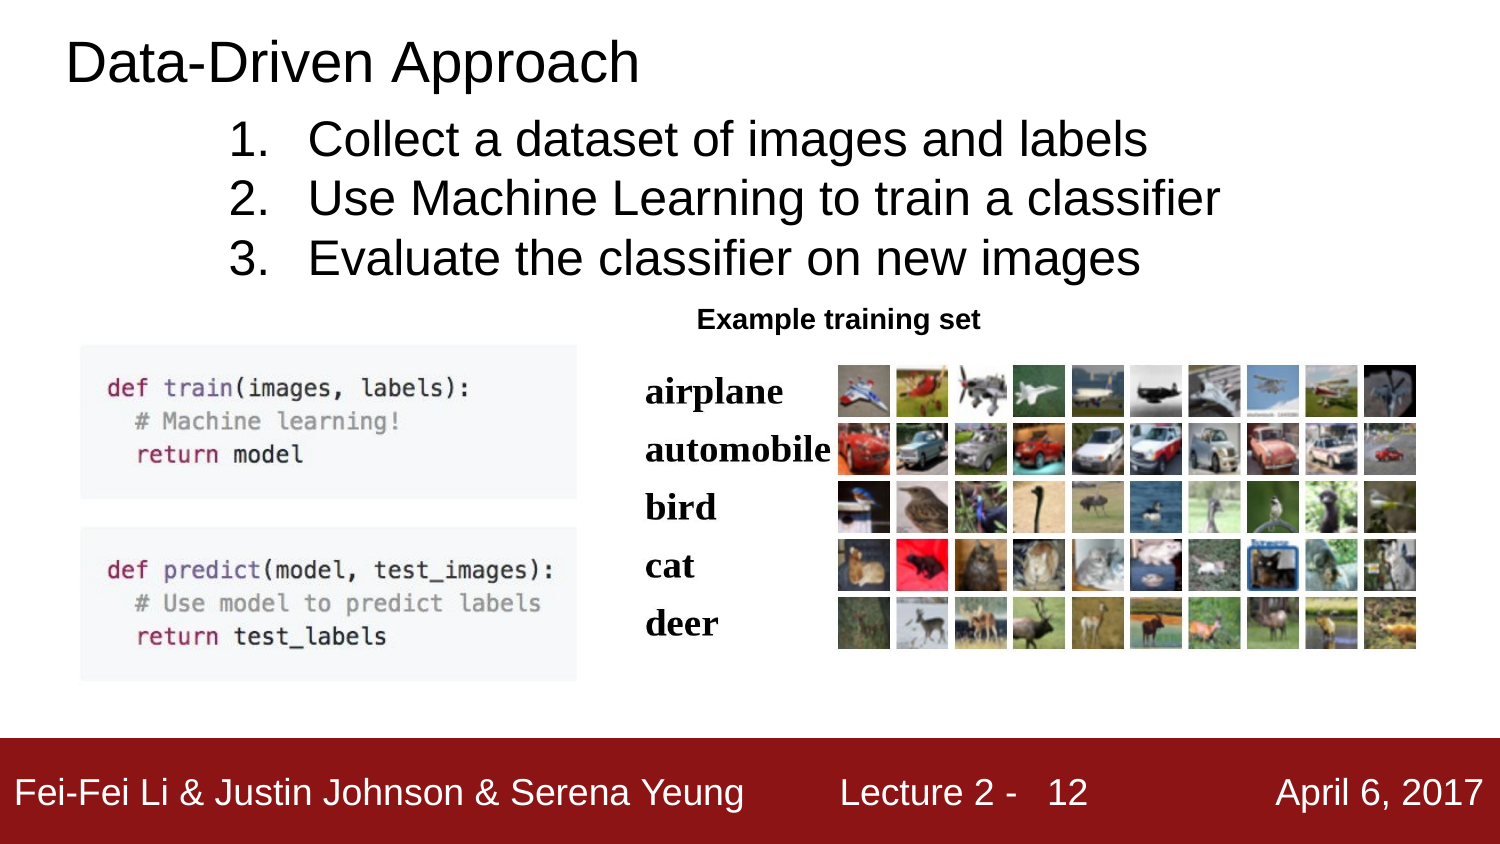

# Data-Driven Approach
Collect a dataset of images and labels
Use Machine Learning to train a classifier
Evaluate the classifier on new images
Example training set

12
Fei-Fei Li & Justin Johnson & Serena Yeung
Lecture 2 -
April 6, 2017